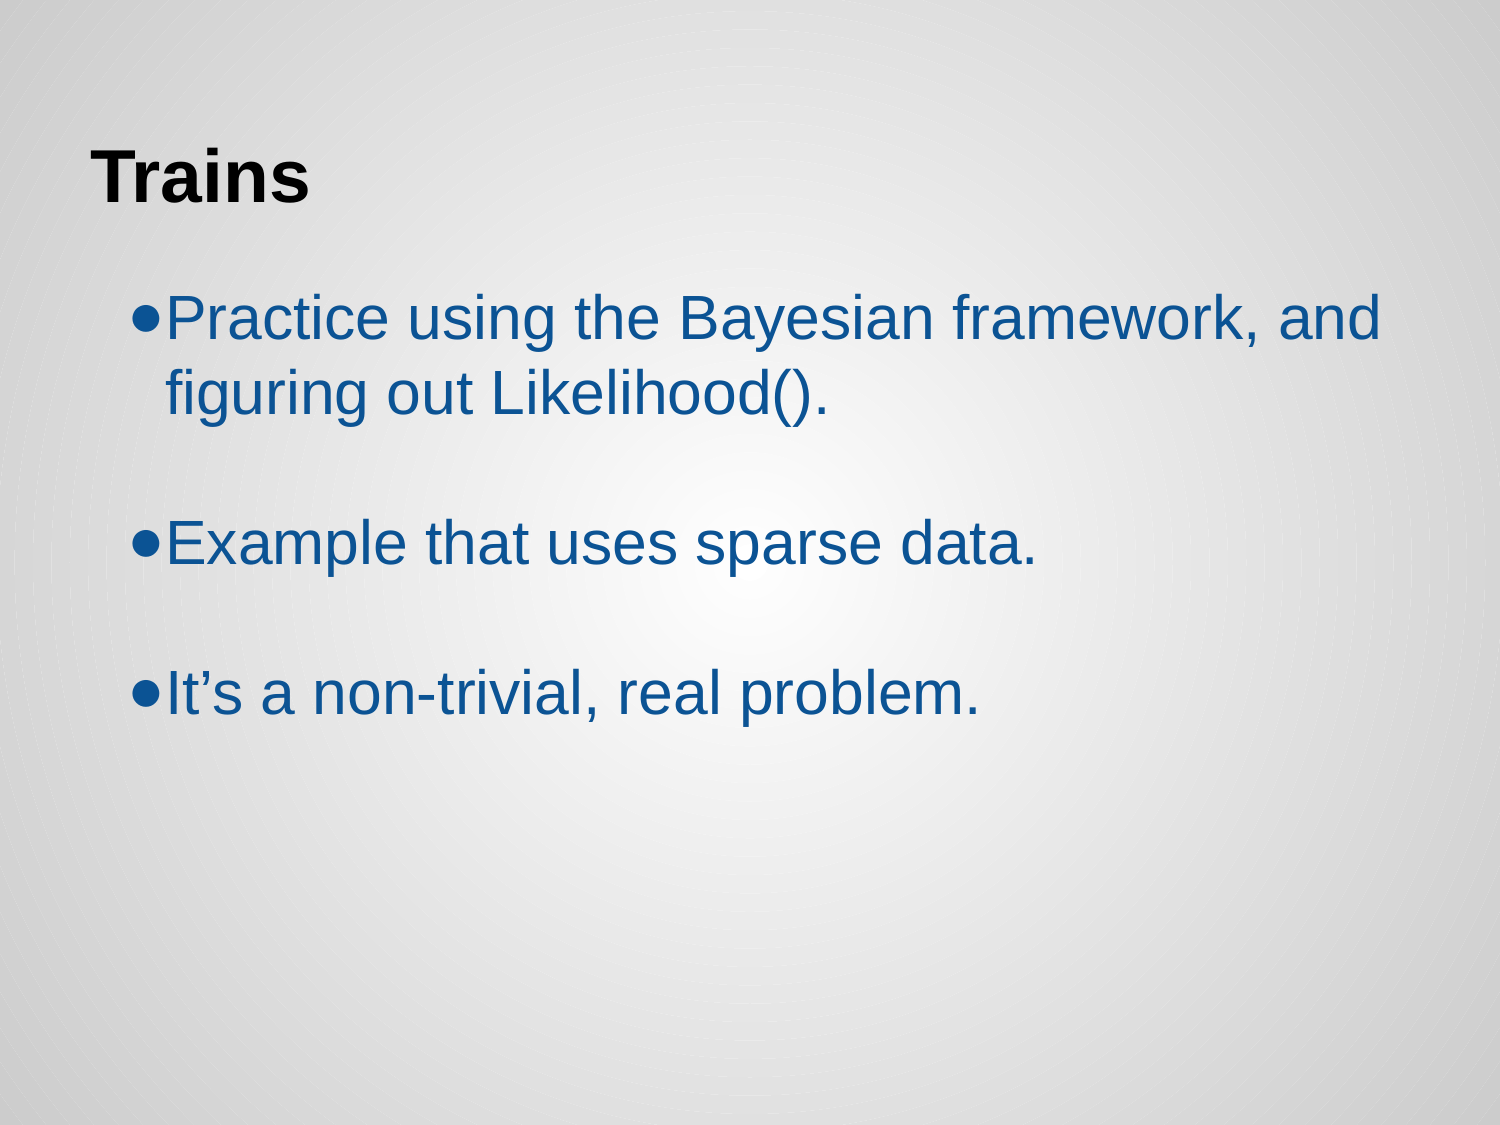

# Trains
Practice using the Bayesian framework, and figuring out Likelihood().

Example that uses sparse data.

It’s a non-trivial, real problem.